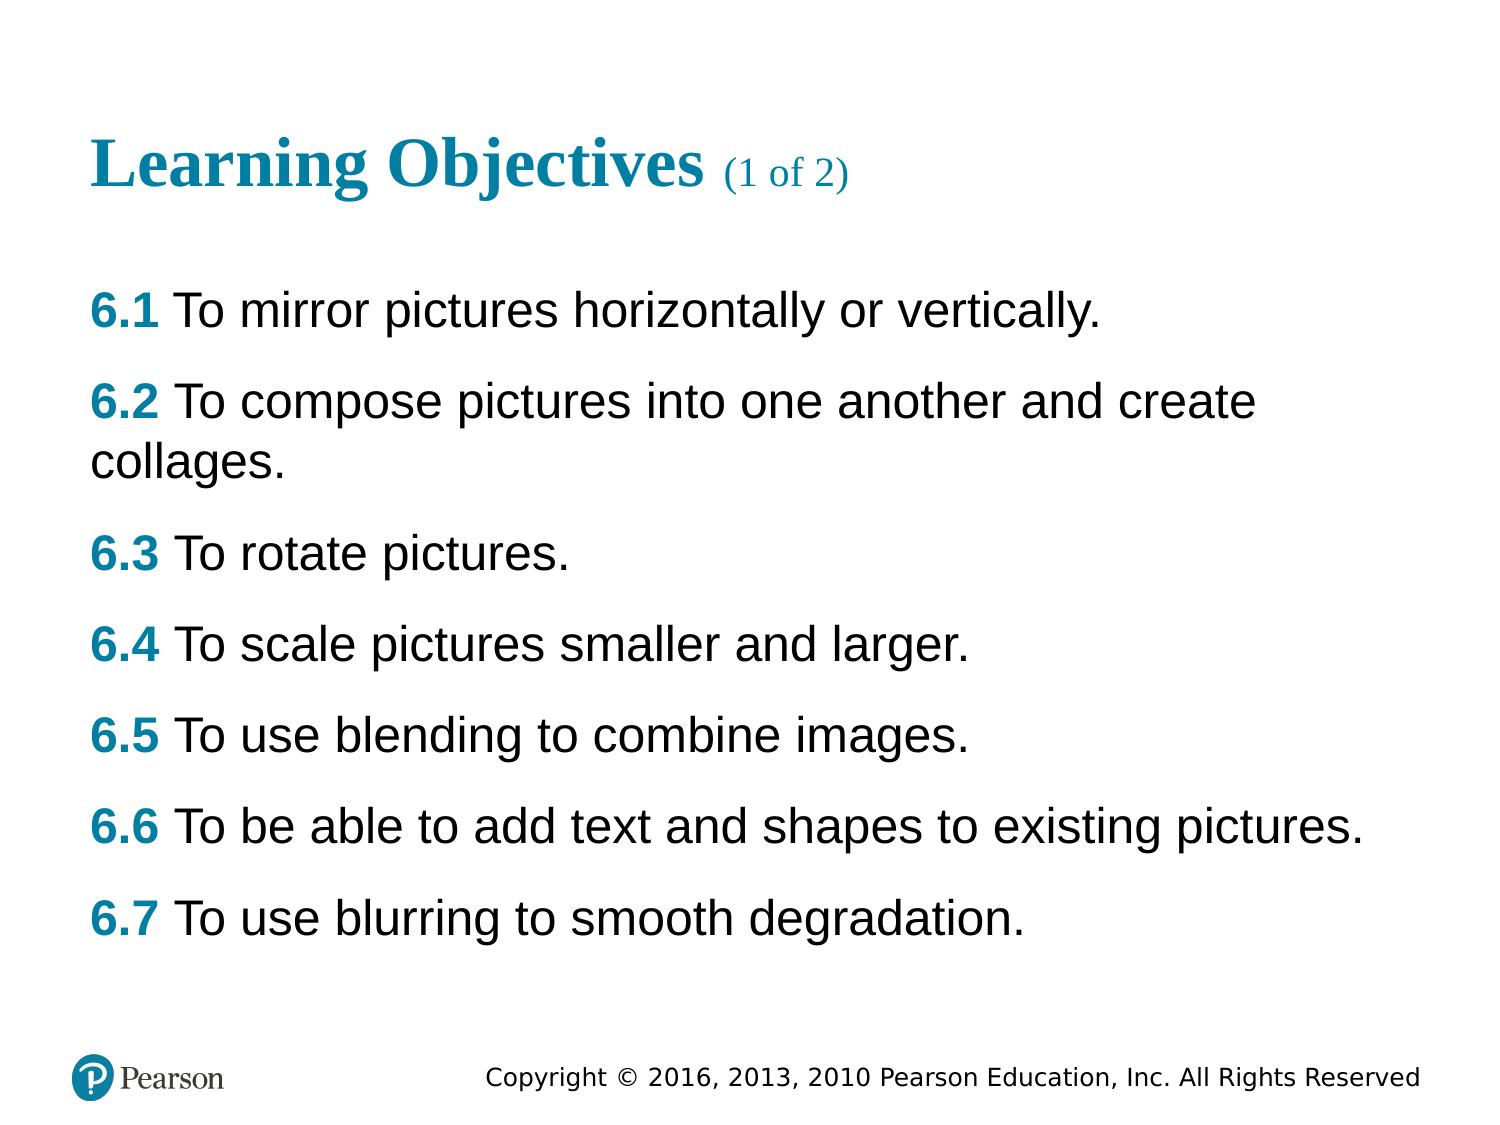

# Learning Objectives (1 of 2)
6.1 To mirror pictures horizontally or vertically.
6.2 To compose pictures into one another and create collages.
6.3 To rotate pictures.
6.4 To scale pictures smaller and larger.
6.5 To use blending to combine images.
6.6 To be able to add text and shapes to existing pictures.
6.7 To use blurring to smooth degradation.